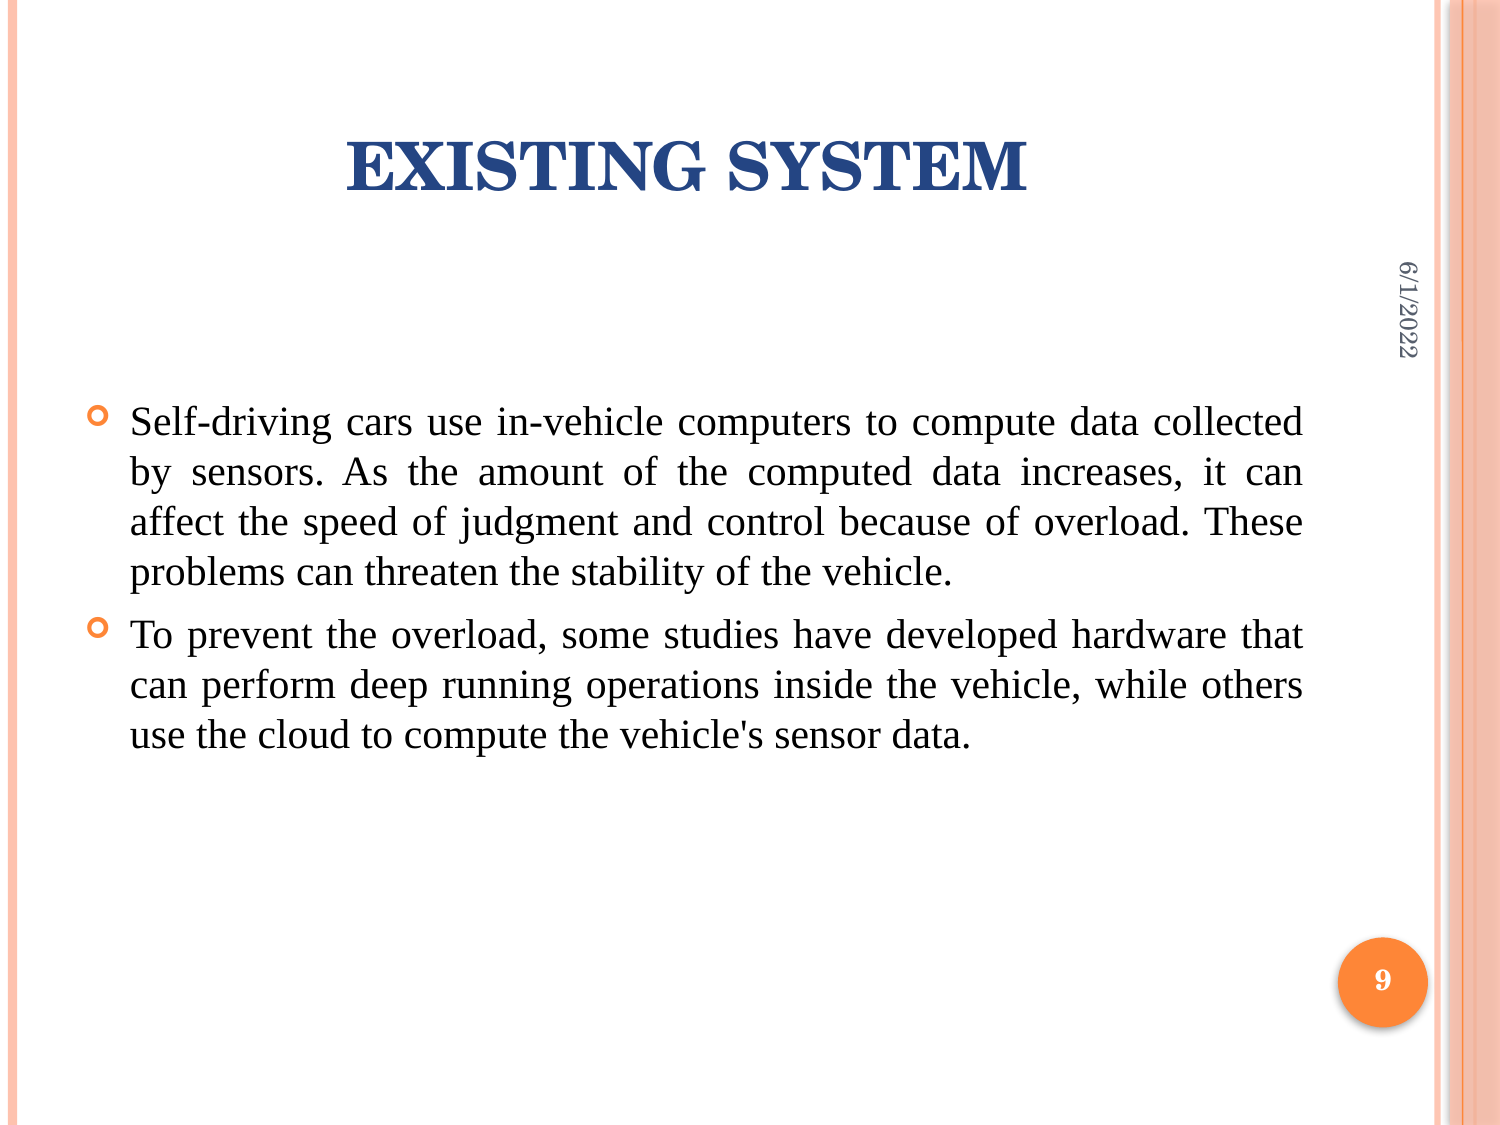

# Existing System
6/1/2022
Self-driving cars use in-vehicle computers to compute data collected by sensors. As the amount of the computed data increases, it can affect the speed of judgment and control because of overload. These problems can threaten the stability of the vehicle.
To prevent the overload, some studies have developed hardware that can perform deep running operations inside the vehicle, while others use the cloud to compute the vehicle's sensor data.
9